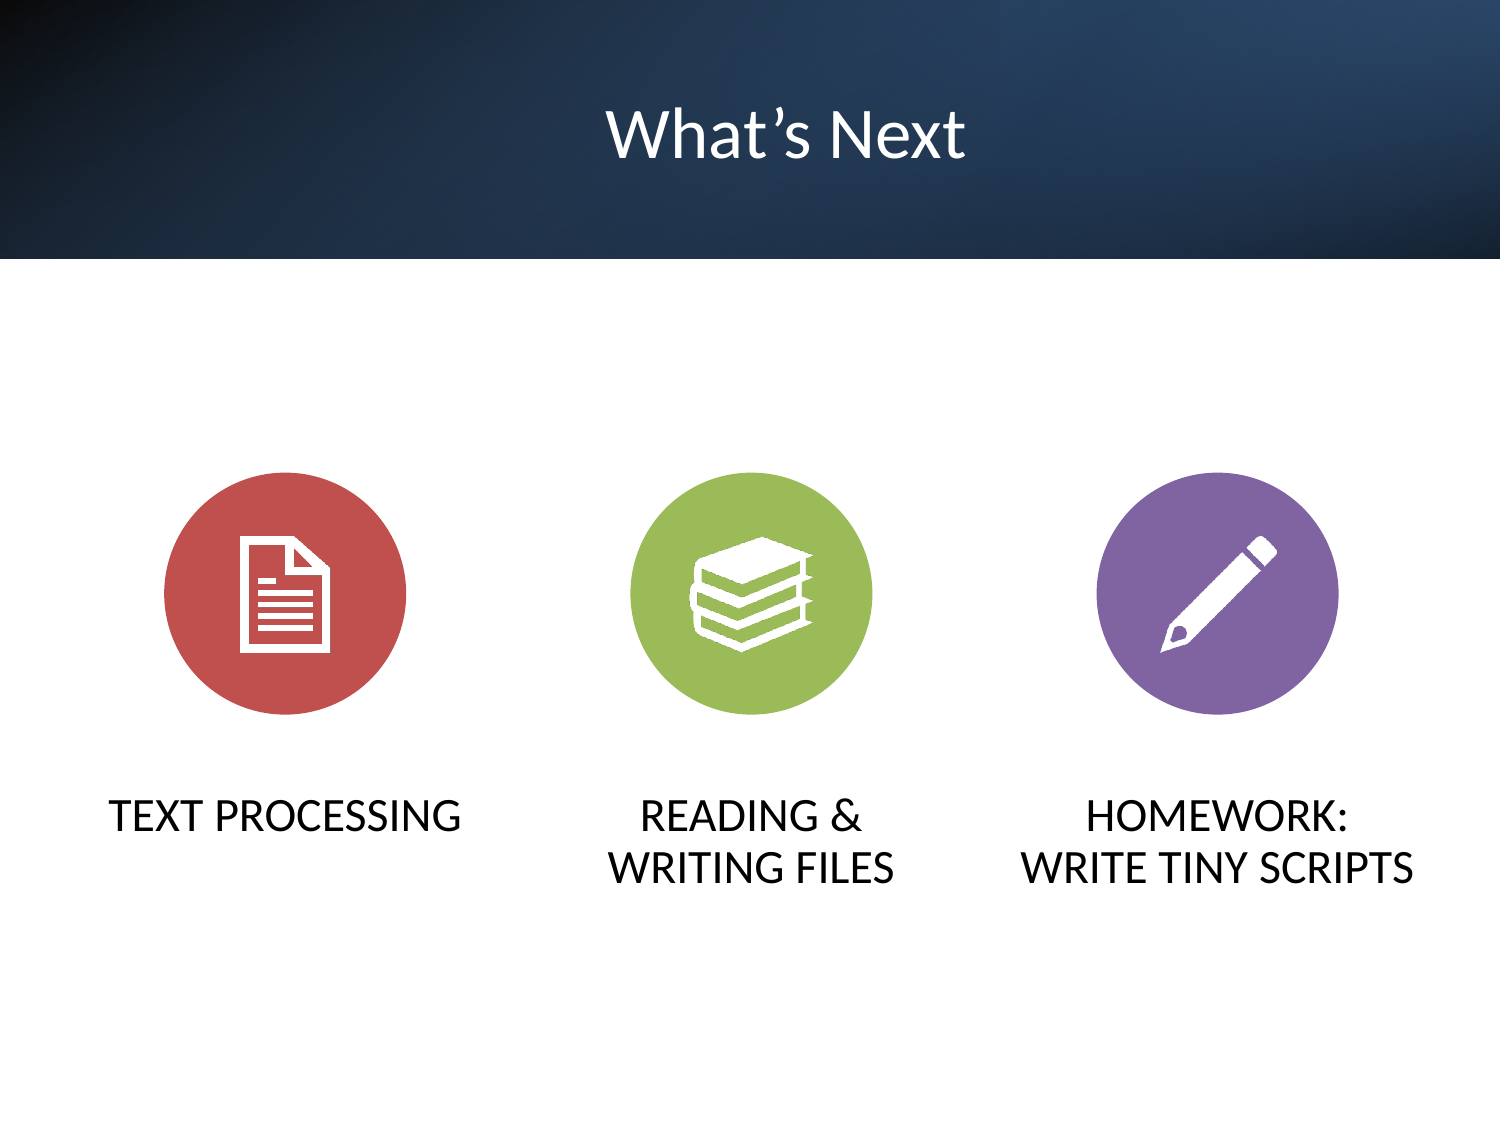

# What’s Next
Text processing
Reading & writing files
Homework: write TINY scripts